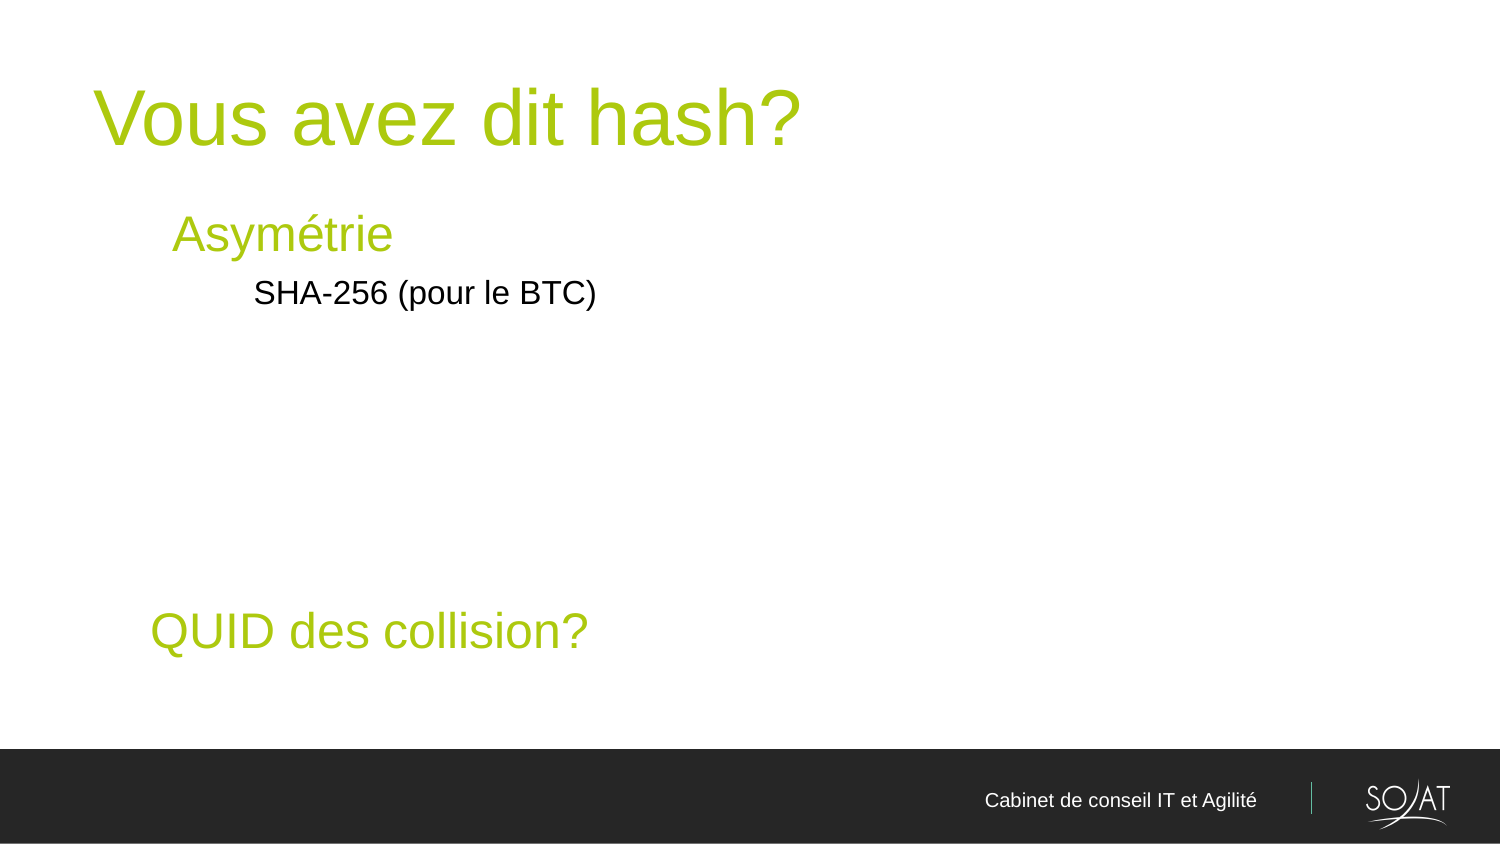

# Vous avez dit hash?
Asymétrie
SHA-256 (pour le BTC)
QUID des collision?